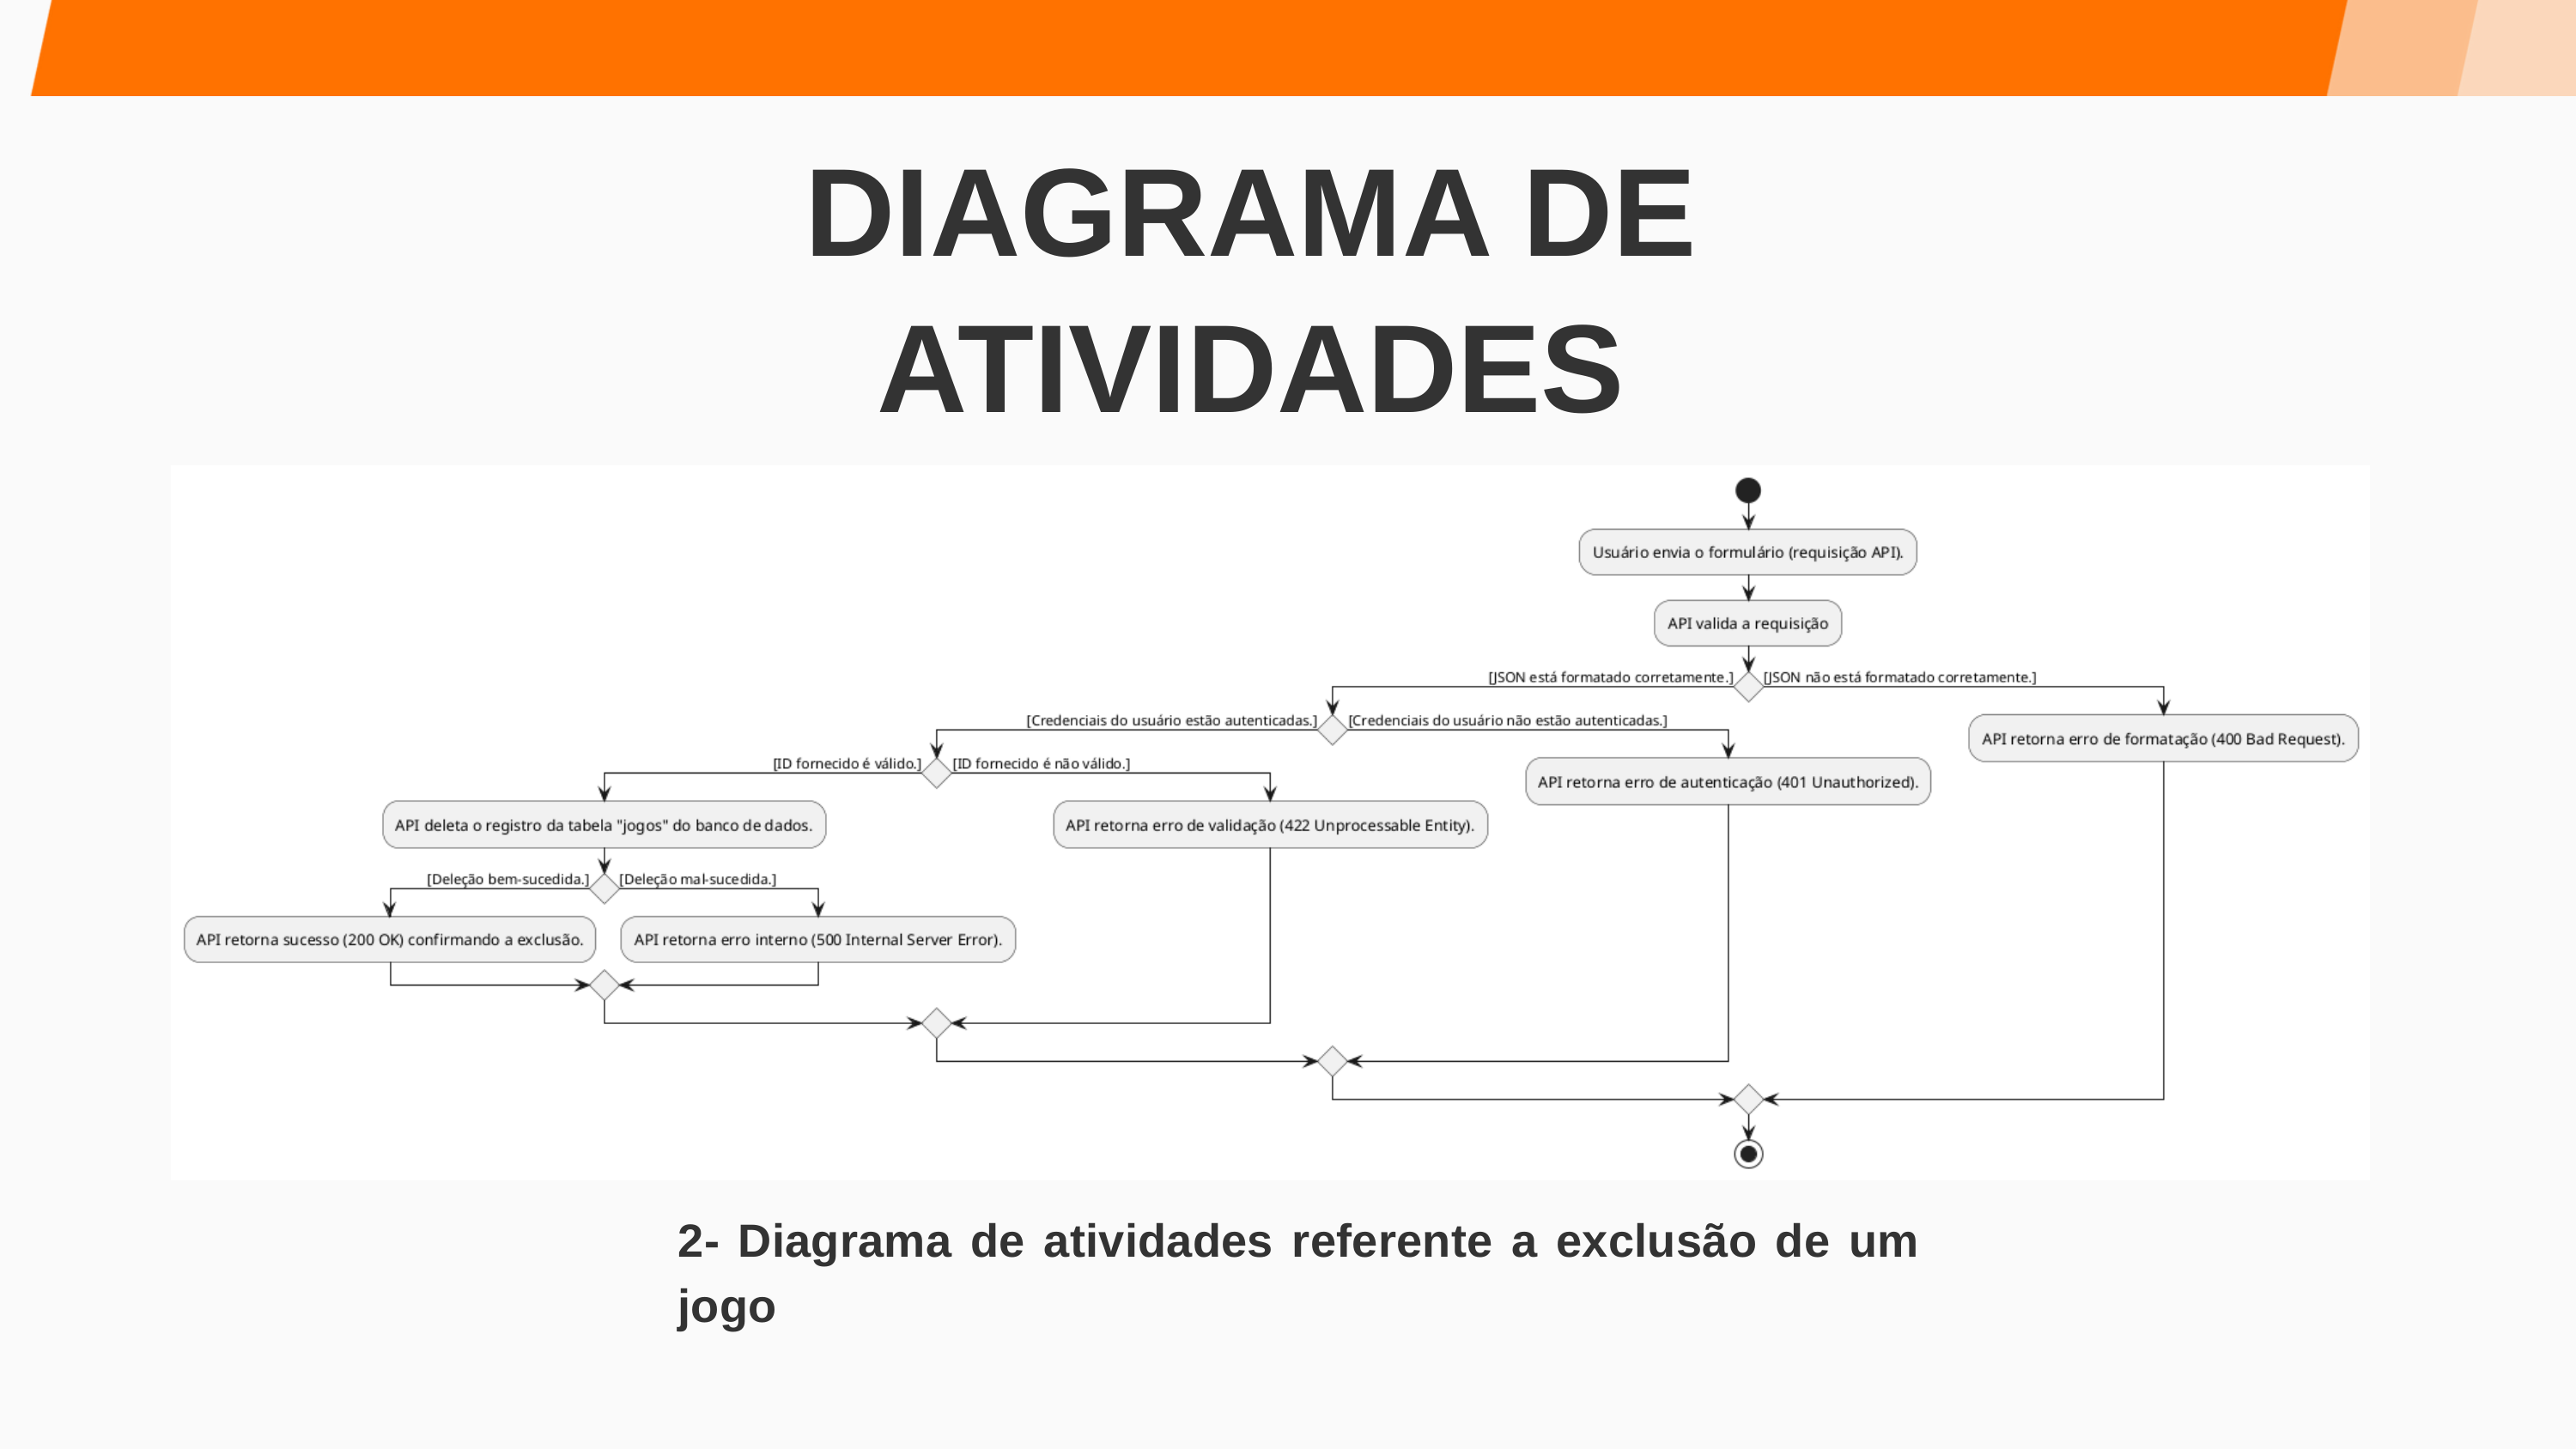

DIAGRAMA DE ATIVIDADES

2- Diagrama de atividades referente a exclusão de um jogo